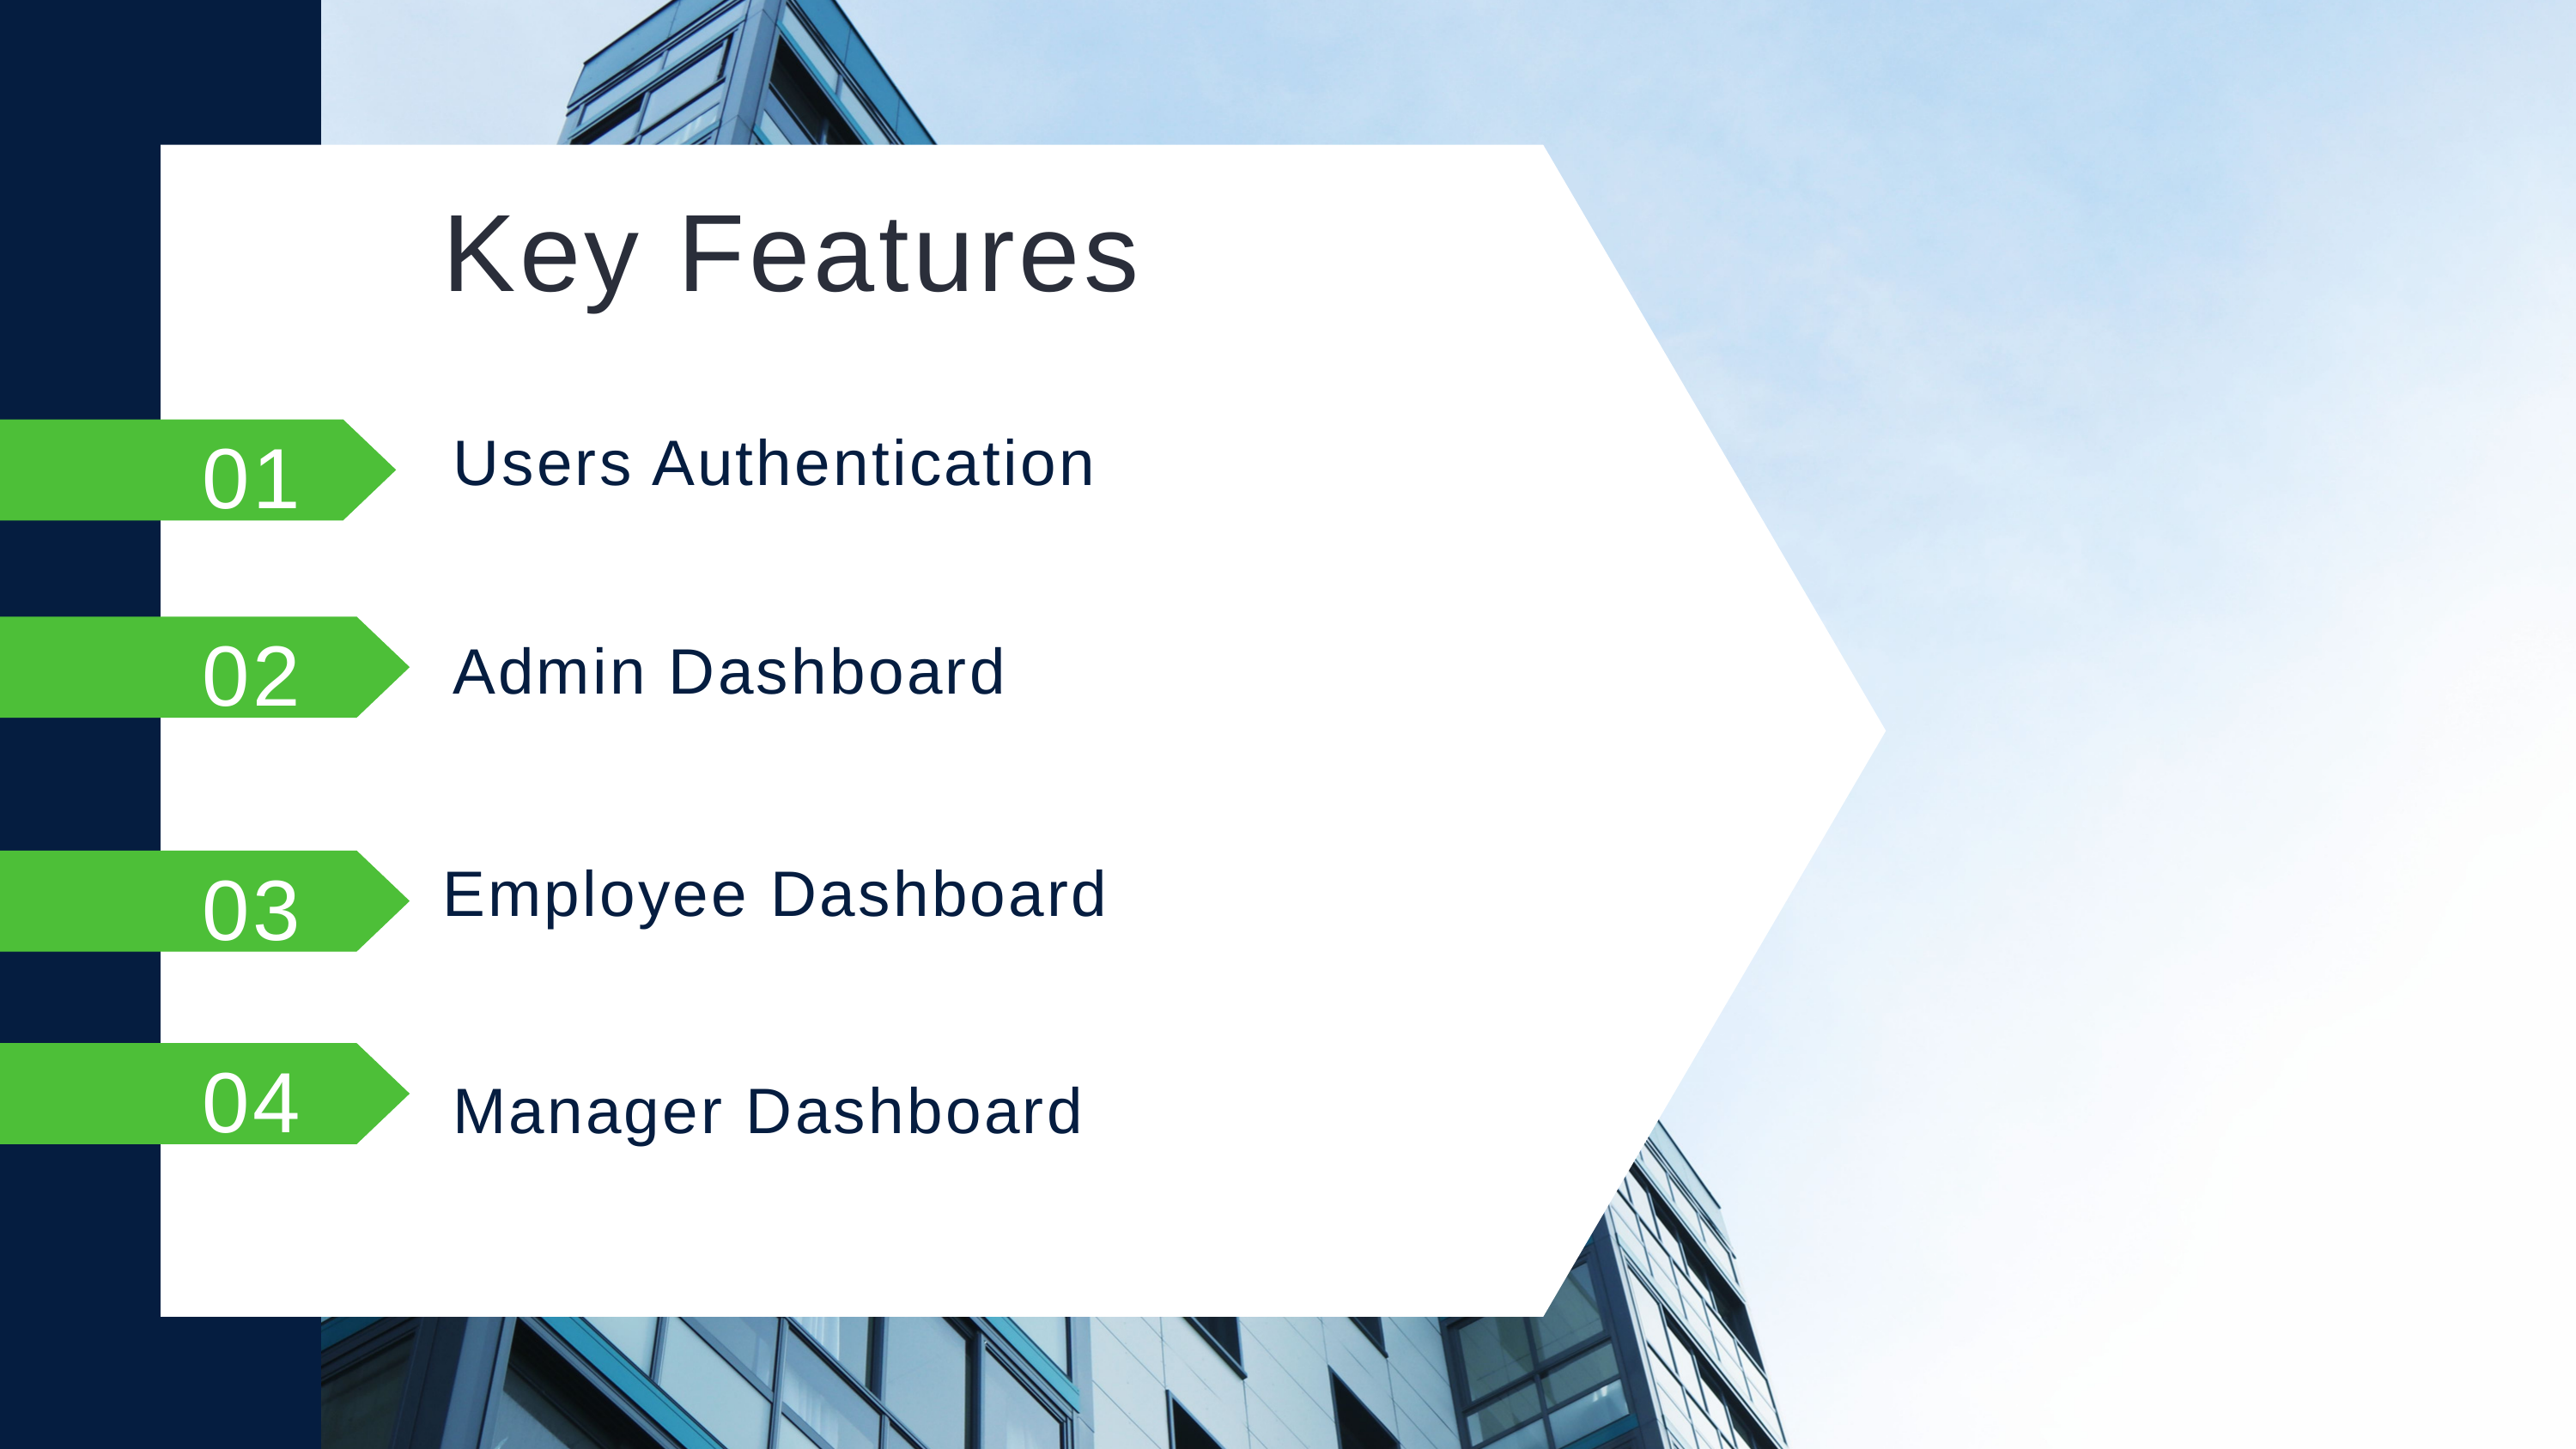

Key Features
01
Users Authentication

02

Admin Dashboard
03
Employee Dashboard

04

Manager Dashboard